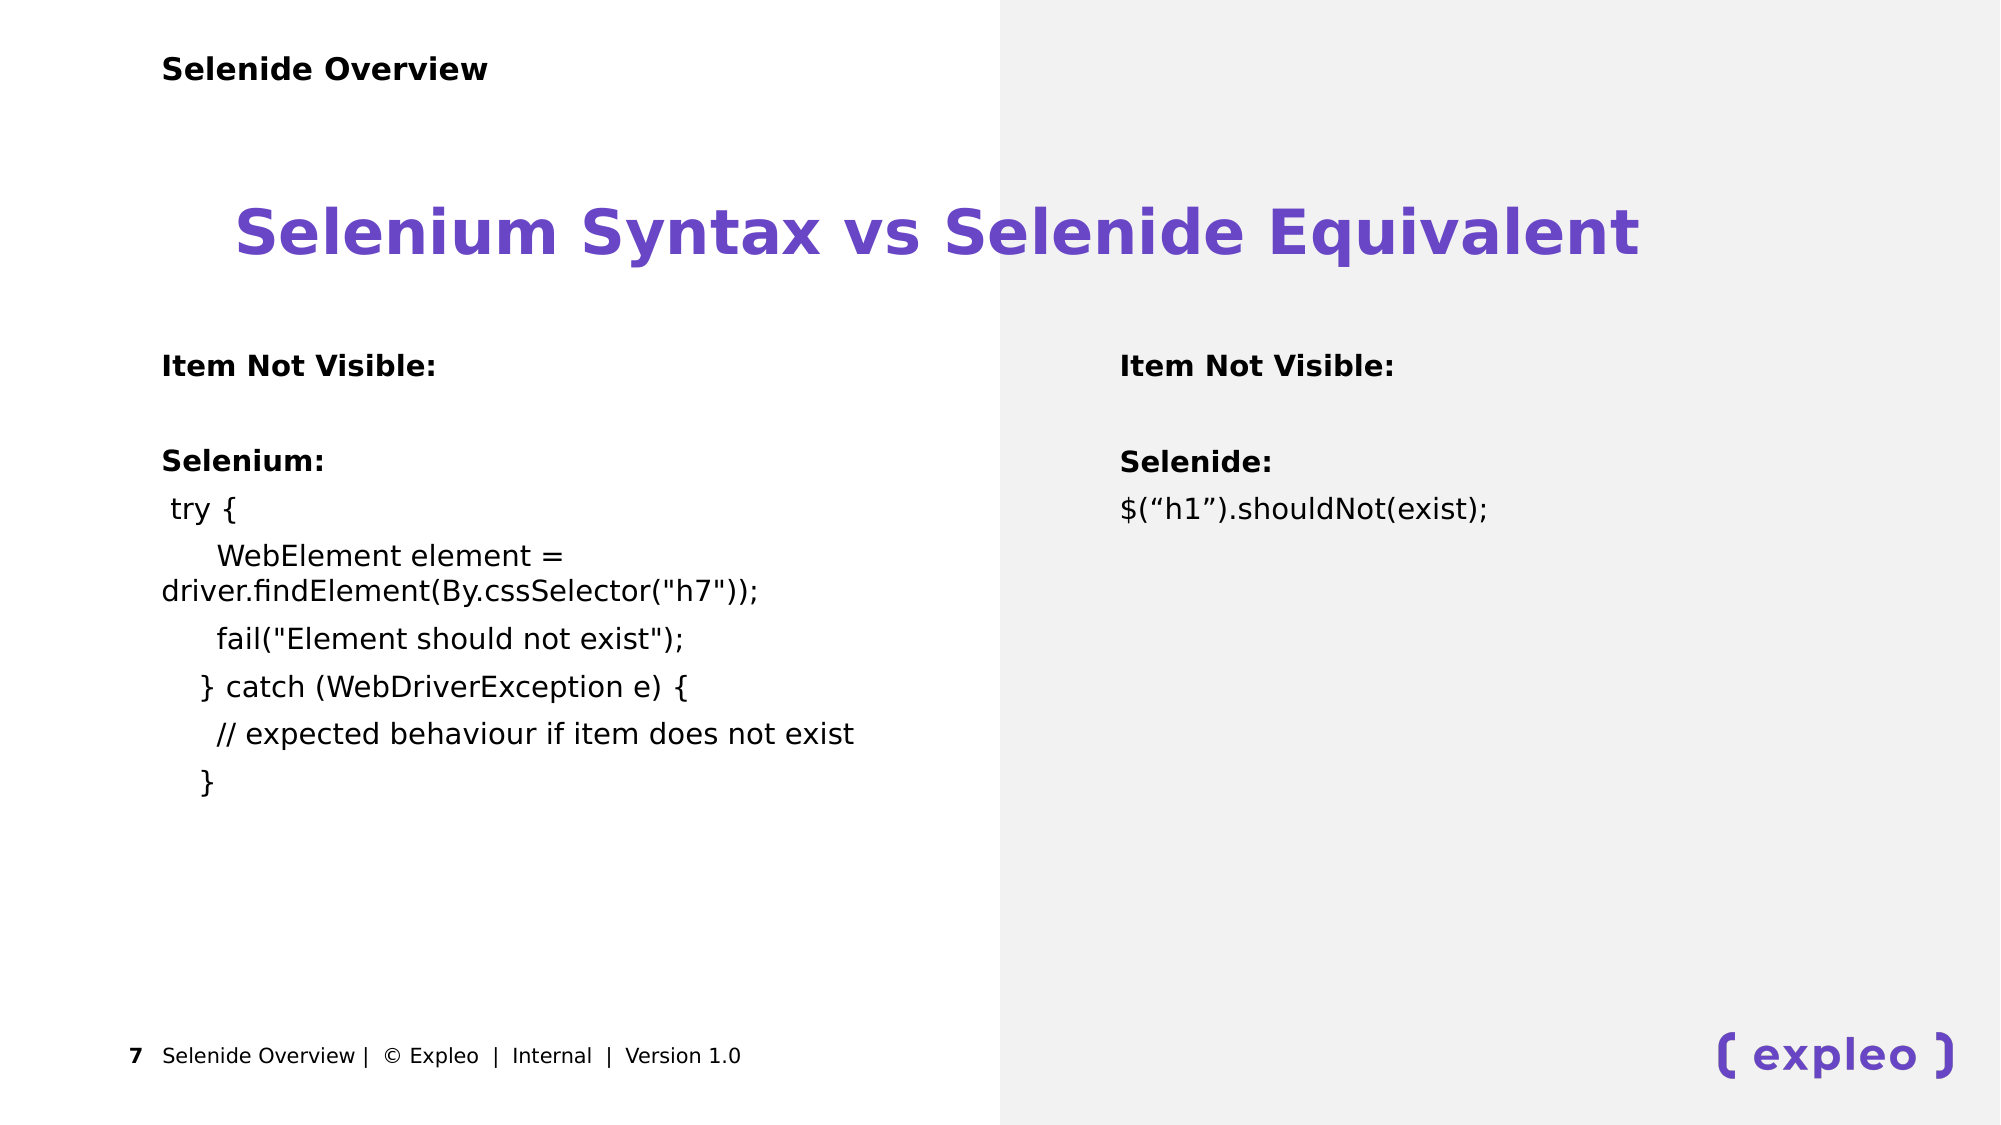

Selenide Overview
Selenium Syntax vs Selenide Equivalent

Item Not Visible:

Selenium:
 try {
      WebElement element = driver.findElement(By.cssSelector("h7"));
      fail("Element should not exist");
    } catch (WebDriverException e) {
      // expected behaviour if item does not exist
    }

Item Not Visible:

Selenide:
$(“h1”).shouldNot(exist);

Selenide Overview |  © Expleo  |  Internal  |  Version 1.0
7